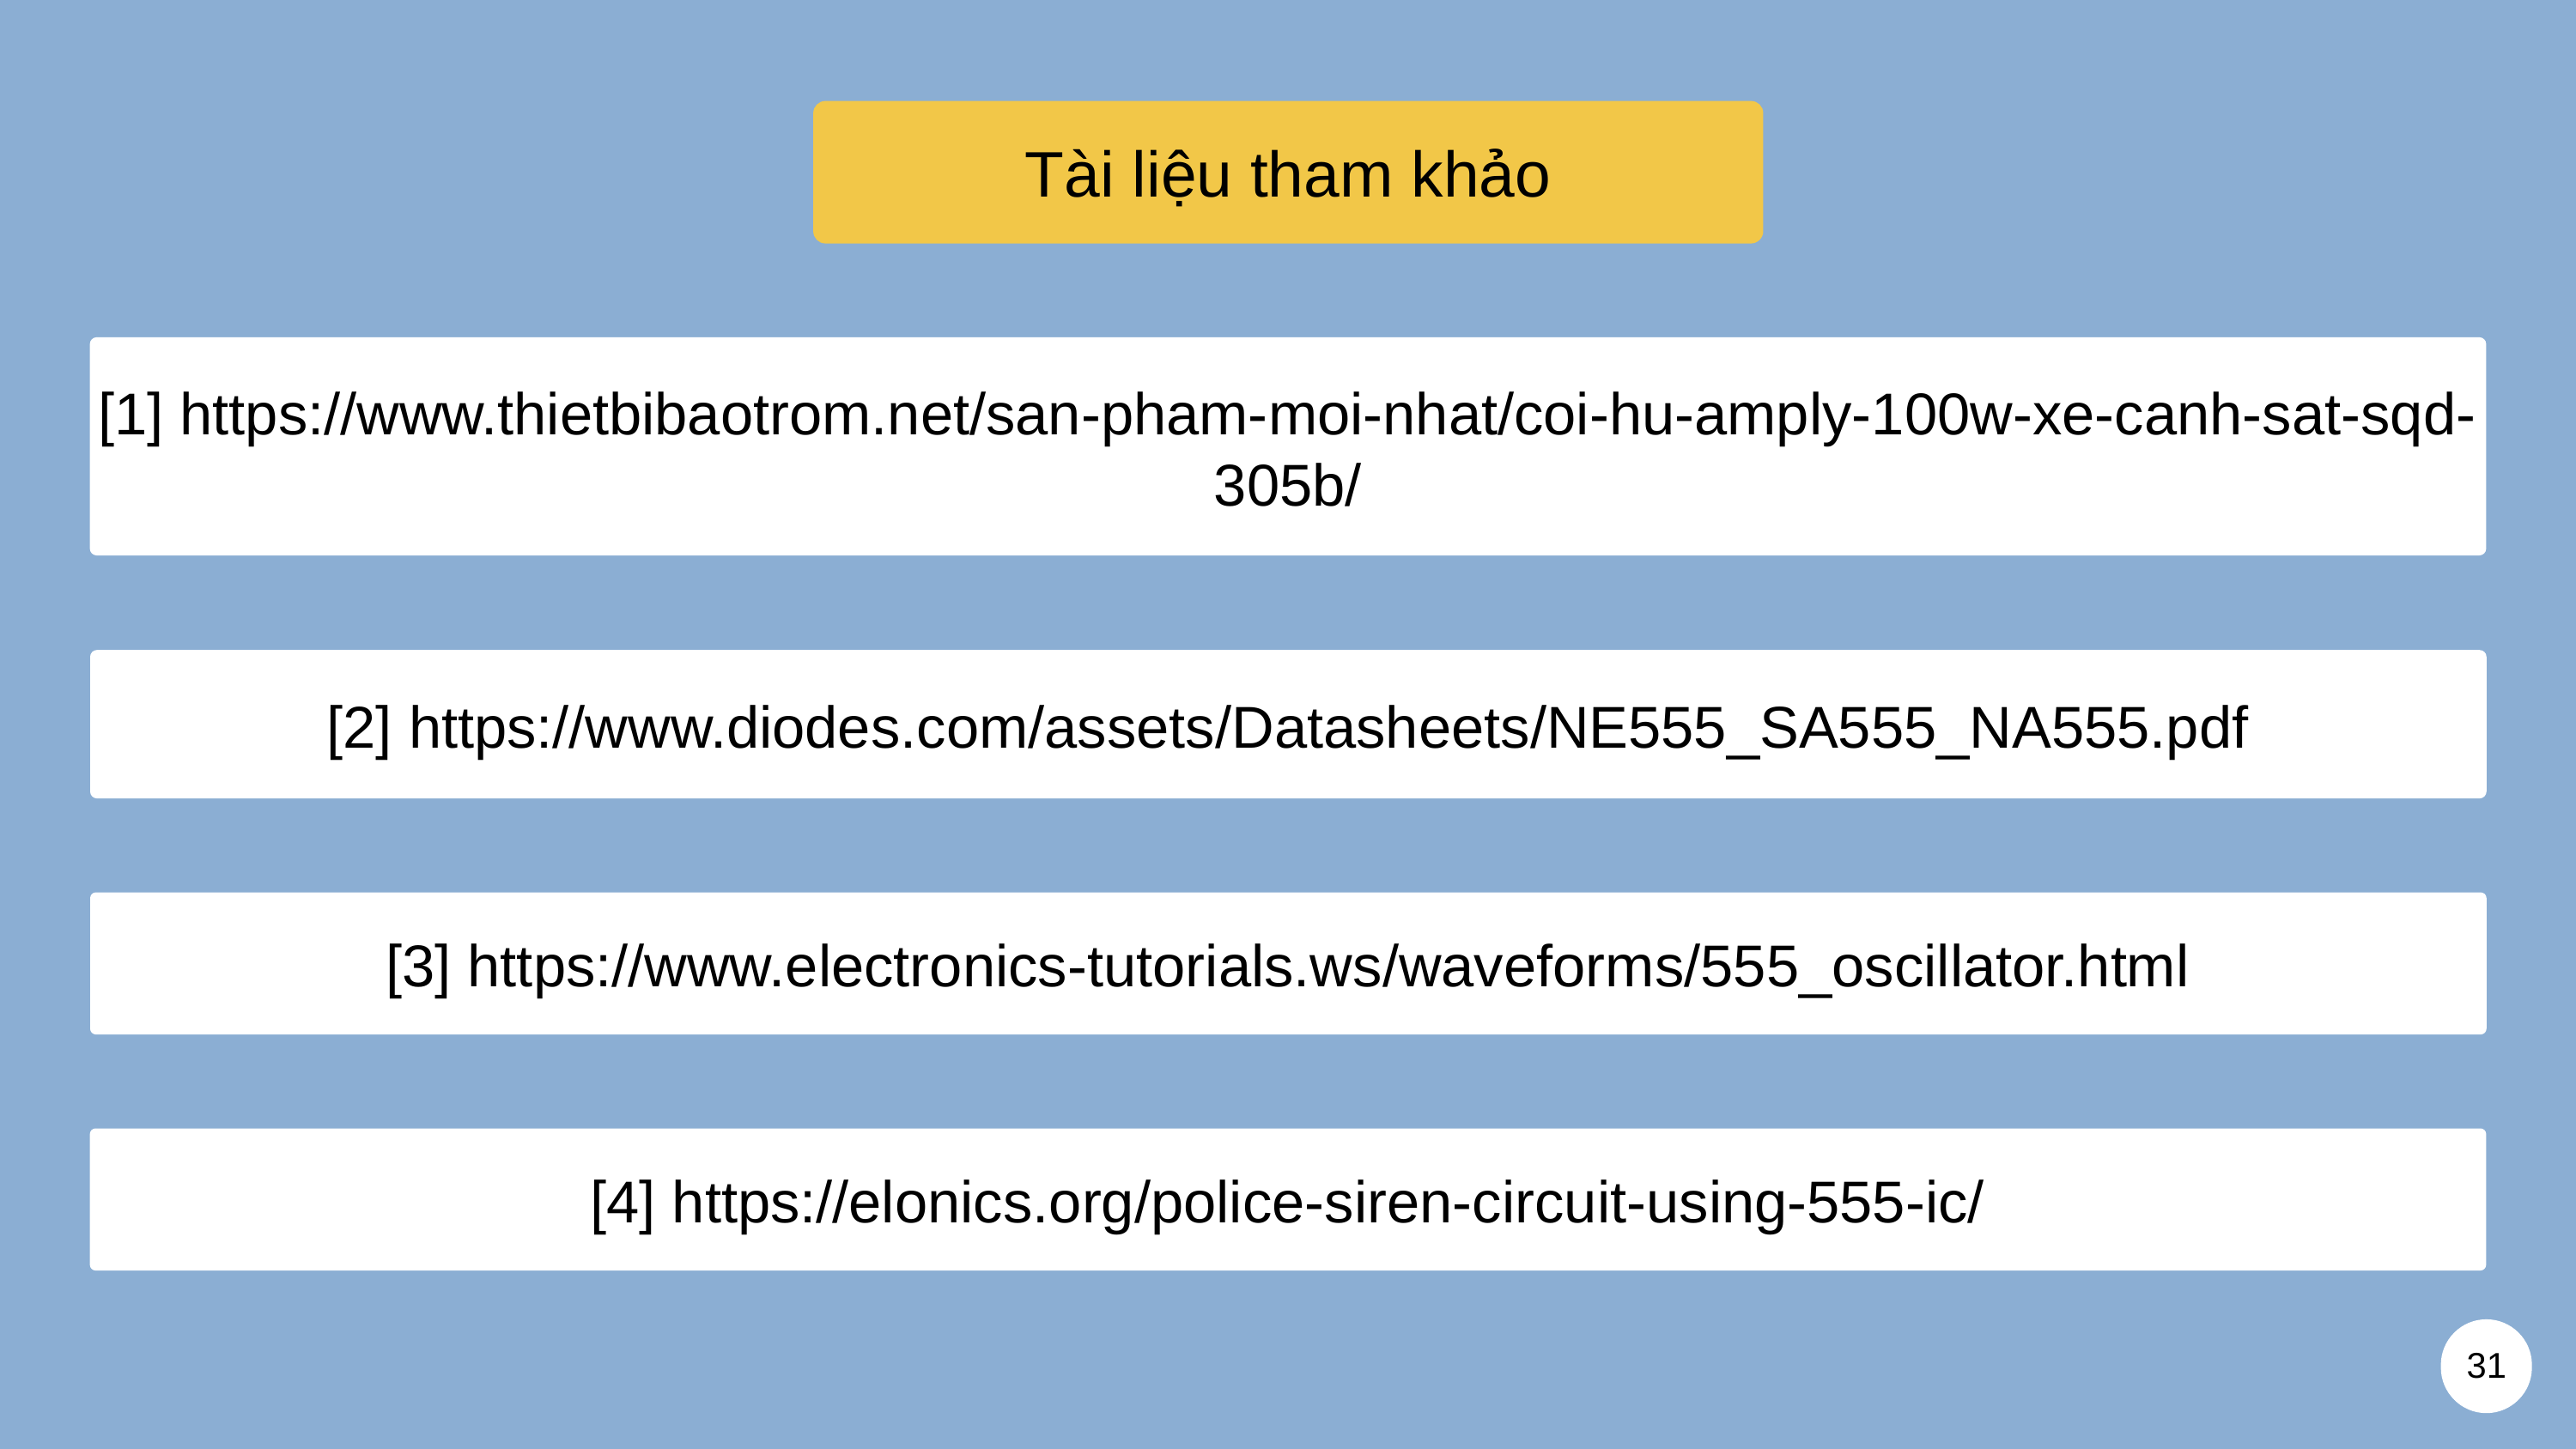

Tài liệu tham khảo

[1] https://www.thietbibaotrom.net/san-pham-moi-nhat/coi-hu-amply-100w-xe-canh-sat-sqd-305b/

[2] https://www.diodes.com/assets/Datasheets/NE555_SA555_NA555.pdf

[3] https://www.electronics-tutorials.ws/waveforms/555_oscillator.html

[4] https://elonics.org/police-siren-circuit-using-555-ic/

31